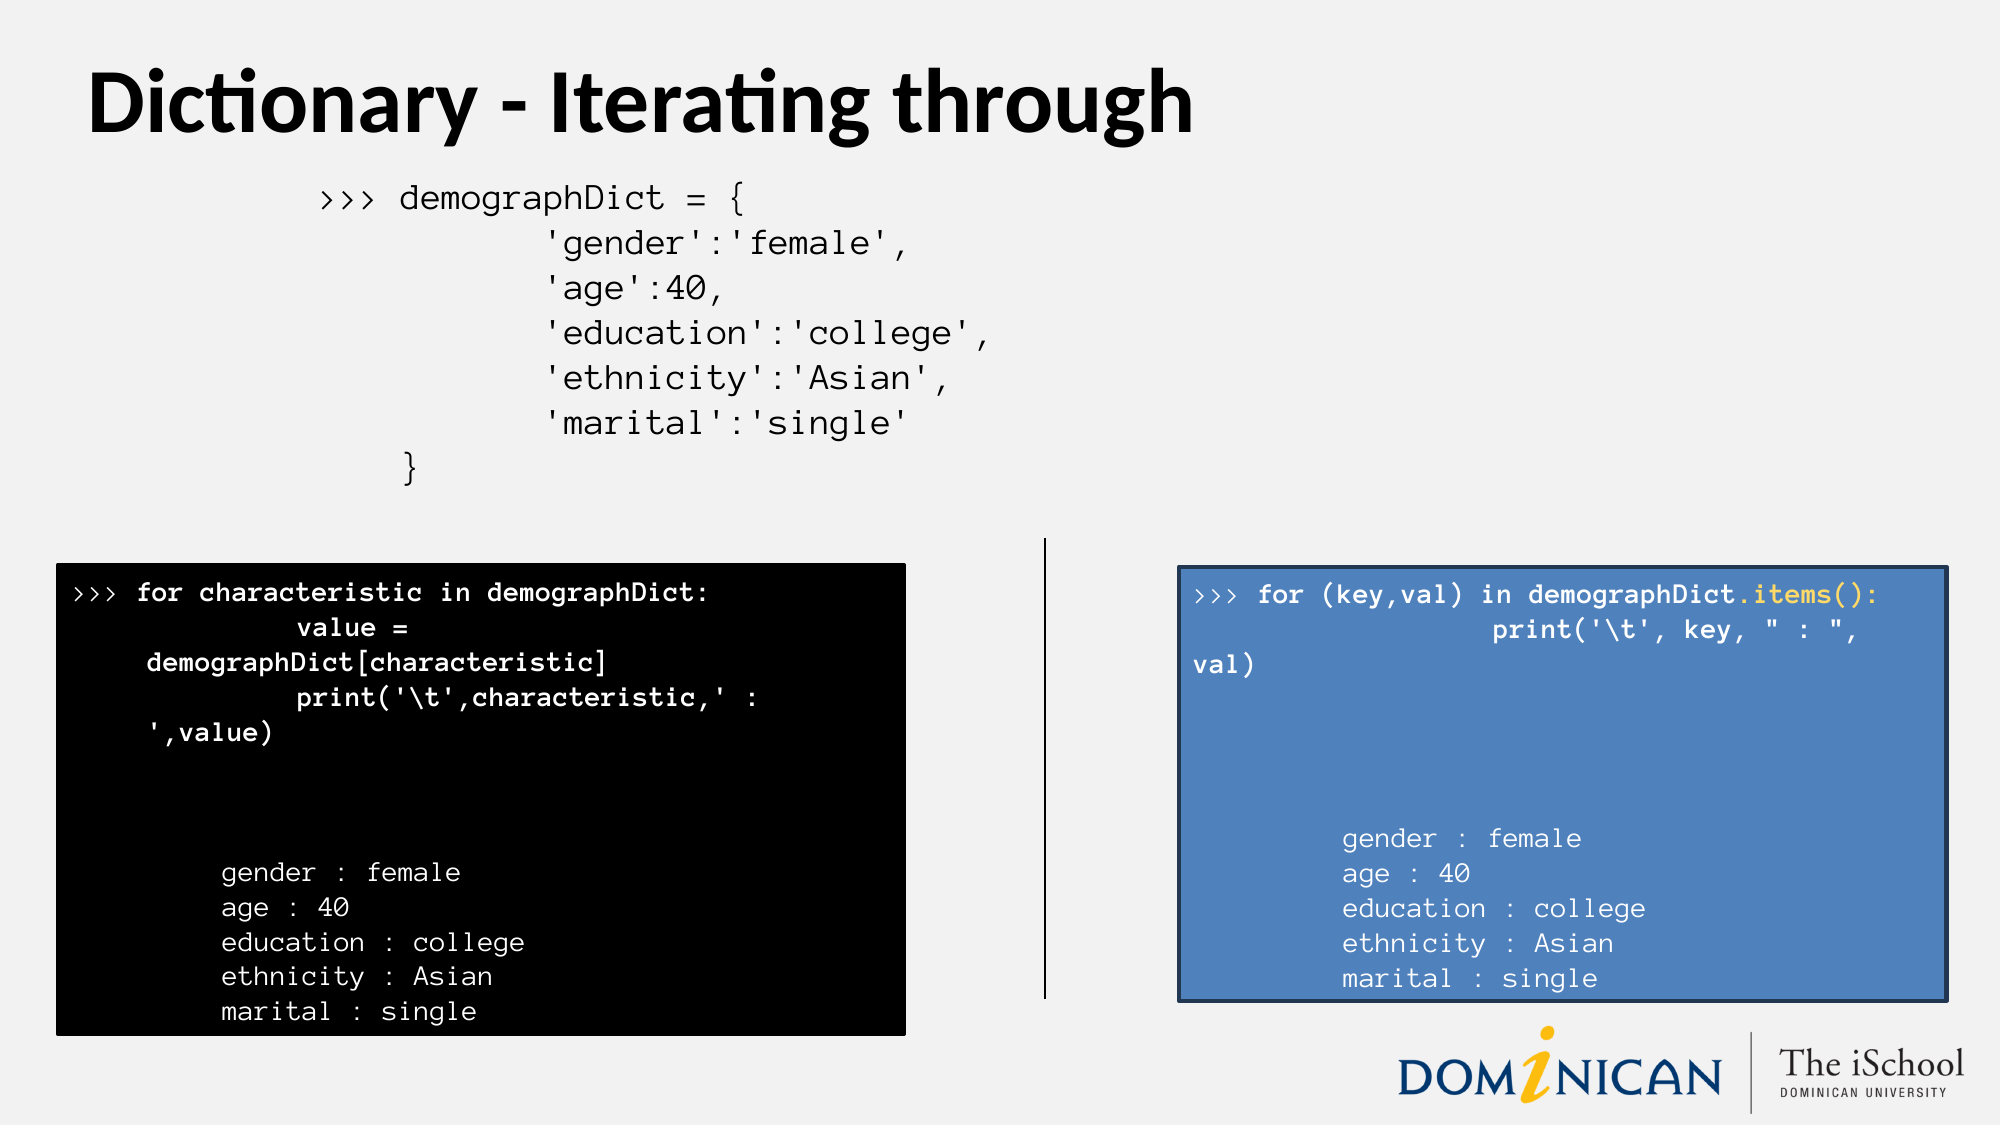

# Dictionary - Iterating through
>>> demographDict = {
	'gender':'female',
	'age':40,
	'education':'college',
	'ethnicity':'Asian',
	'marital':'single'
    }
>>> for characteristic in demographDict:
	value = demographDict[characteristic]
	print('\t',characteristic,' : ',value)

	gender : female
	age : 40
	education : college
	ethnicity : Asian
	marital : single
>>> for (key,val) in demographDict.items():
		print('\t', key, " : ", val)

	gender : female
	age : 40
	education : college
	ethnicity : Asian
	marital : single